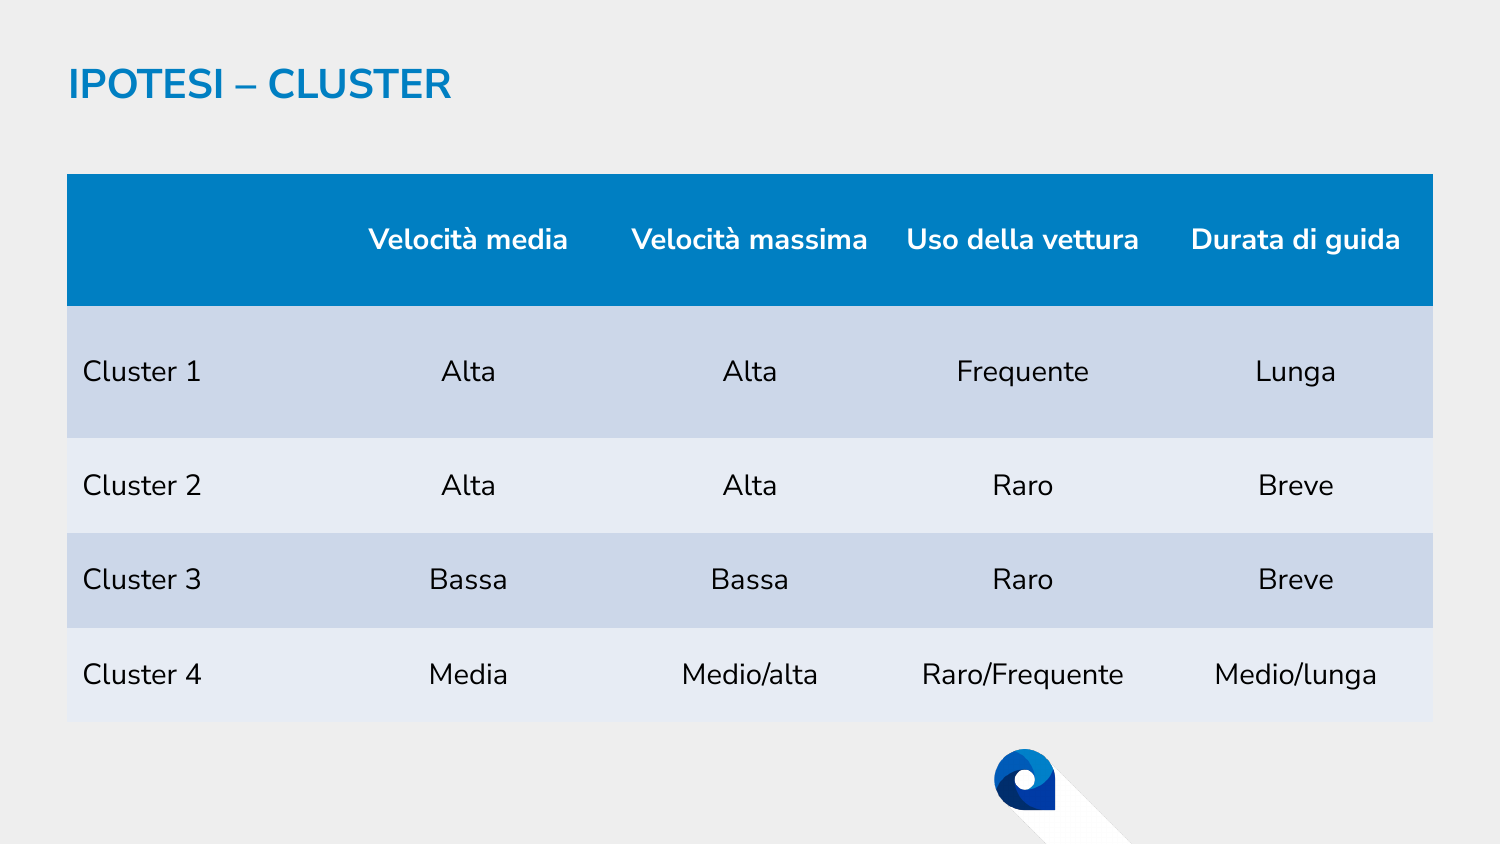

# Ipotesi – cluster
|  | Velocità media | Velocità massima | Uso della vettura | Durata di guida |
| --- | --- | --- | --- | --- |
| Cluster 1 | Alta | Alta | Frequente | Lunga |
| Cluster 2 | Alta | Alta | Raro | Breve |
| Cluster 3 | Bassa | Bassa | Raro | Breve |
| Cluster 4 | Media | Medio/alta | Raro/Frequente | Medio/lunga |